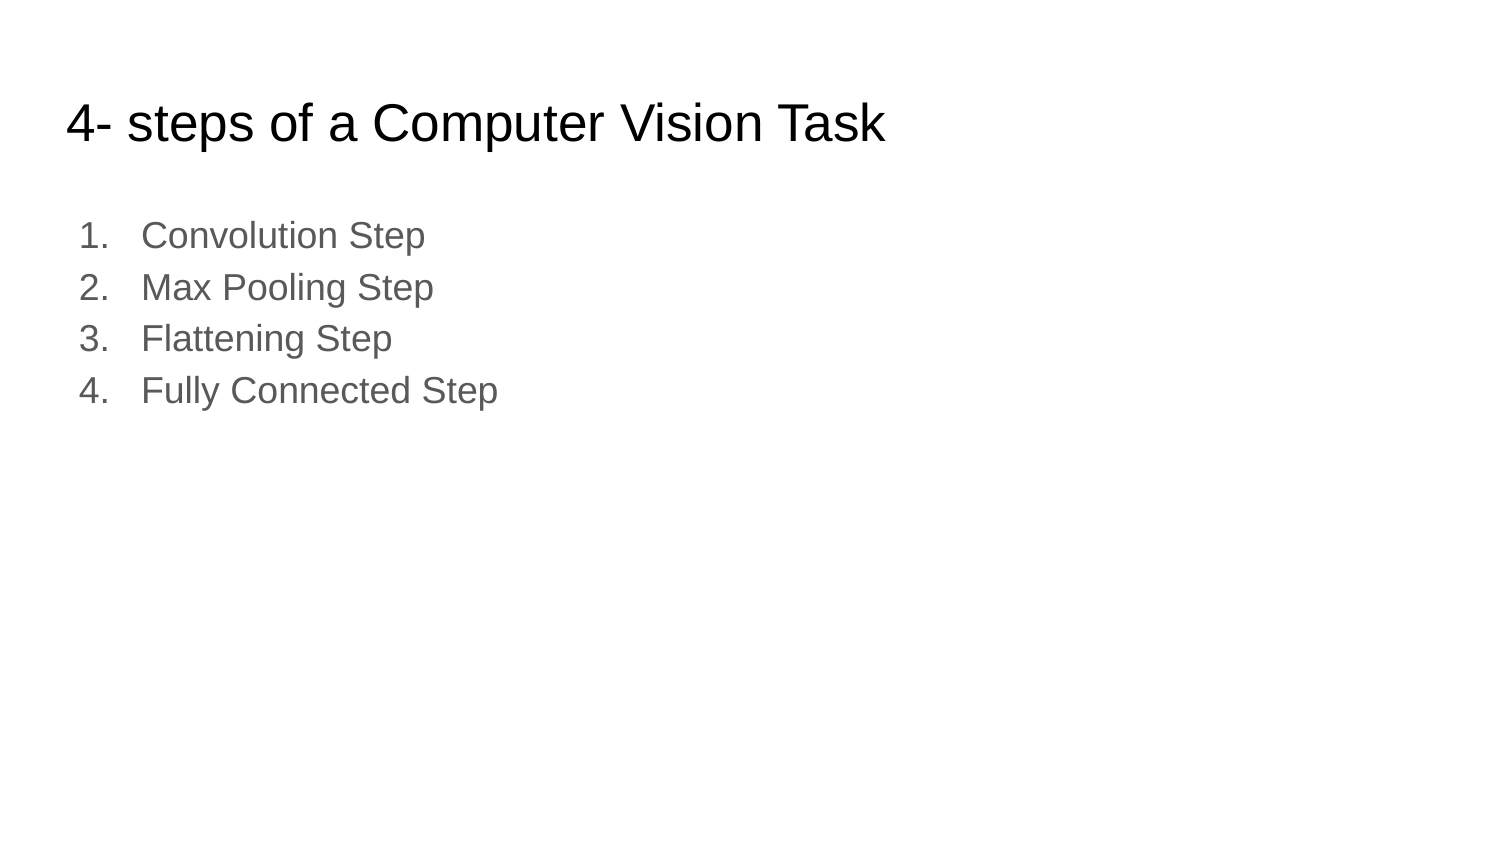

# 4- steps of a Computer Vision Task
Convolution Step
Max Pooling Step
Flattening Step
Fully Connected Step